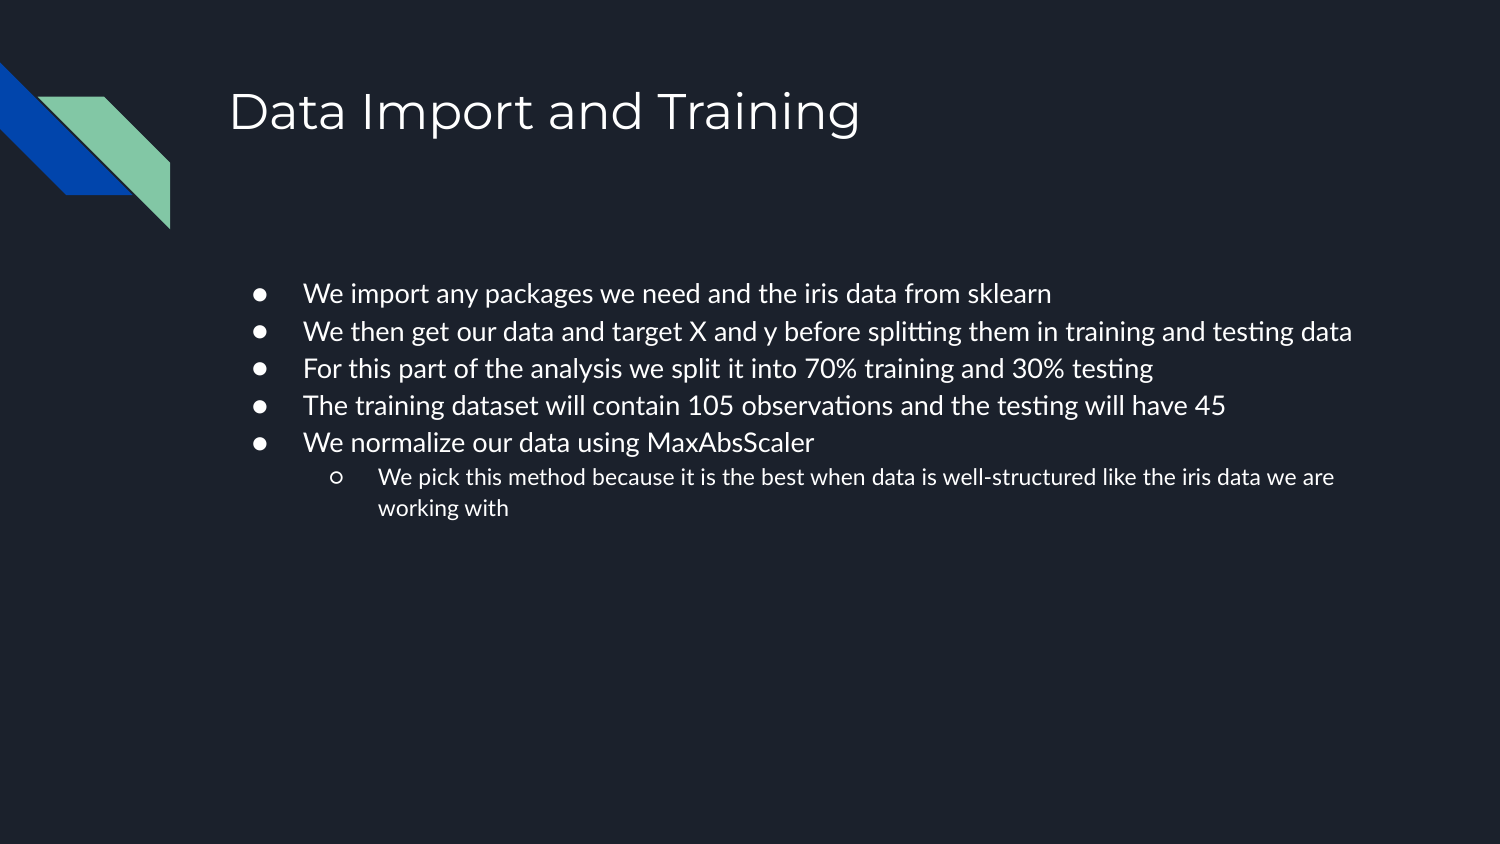

# Data Import and Training
We import any packages we need and the iris data from sklearn
We then get our data and target X and y before splitting them in training and testing data
For this part of the analysis we split it into 70% training and 30% testing
The training dataset will contain 105 observations and the testing will have 45
We normalize our data using MaxAbsScaler
We pick this method because it is the best when data is well-structured like the iris data we are working with